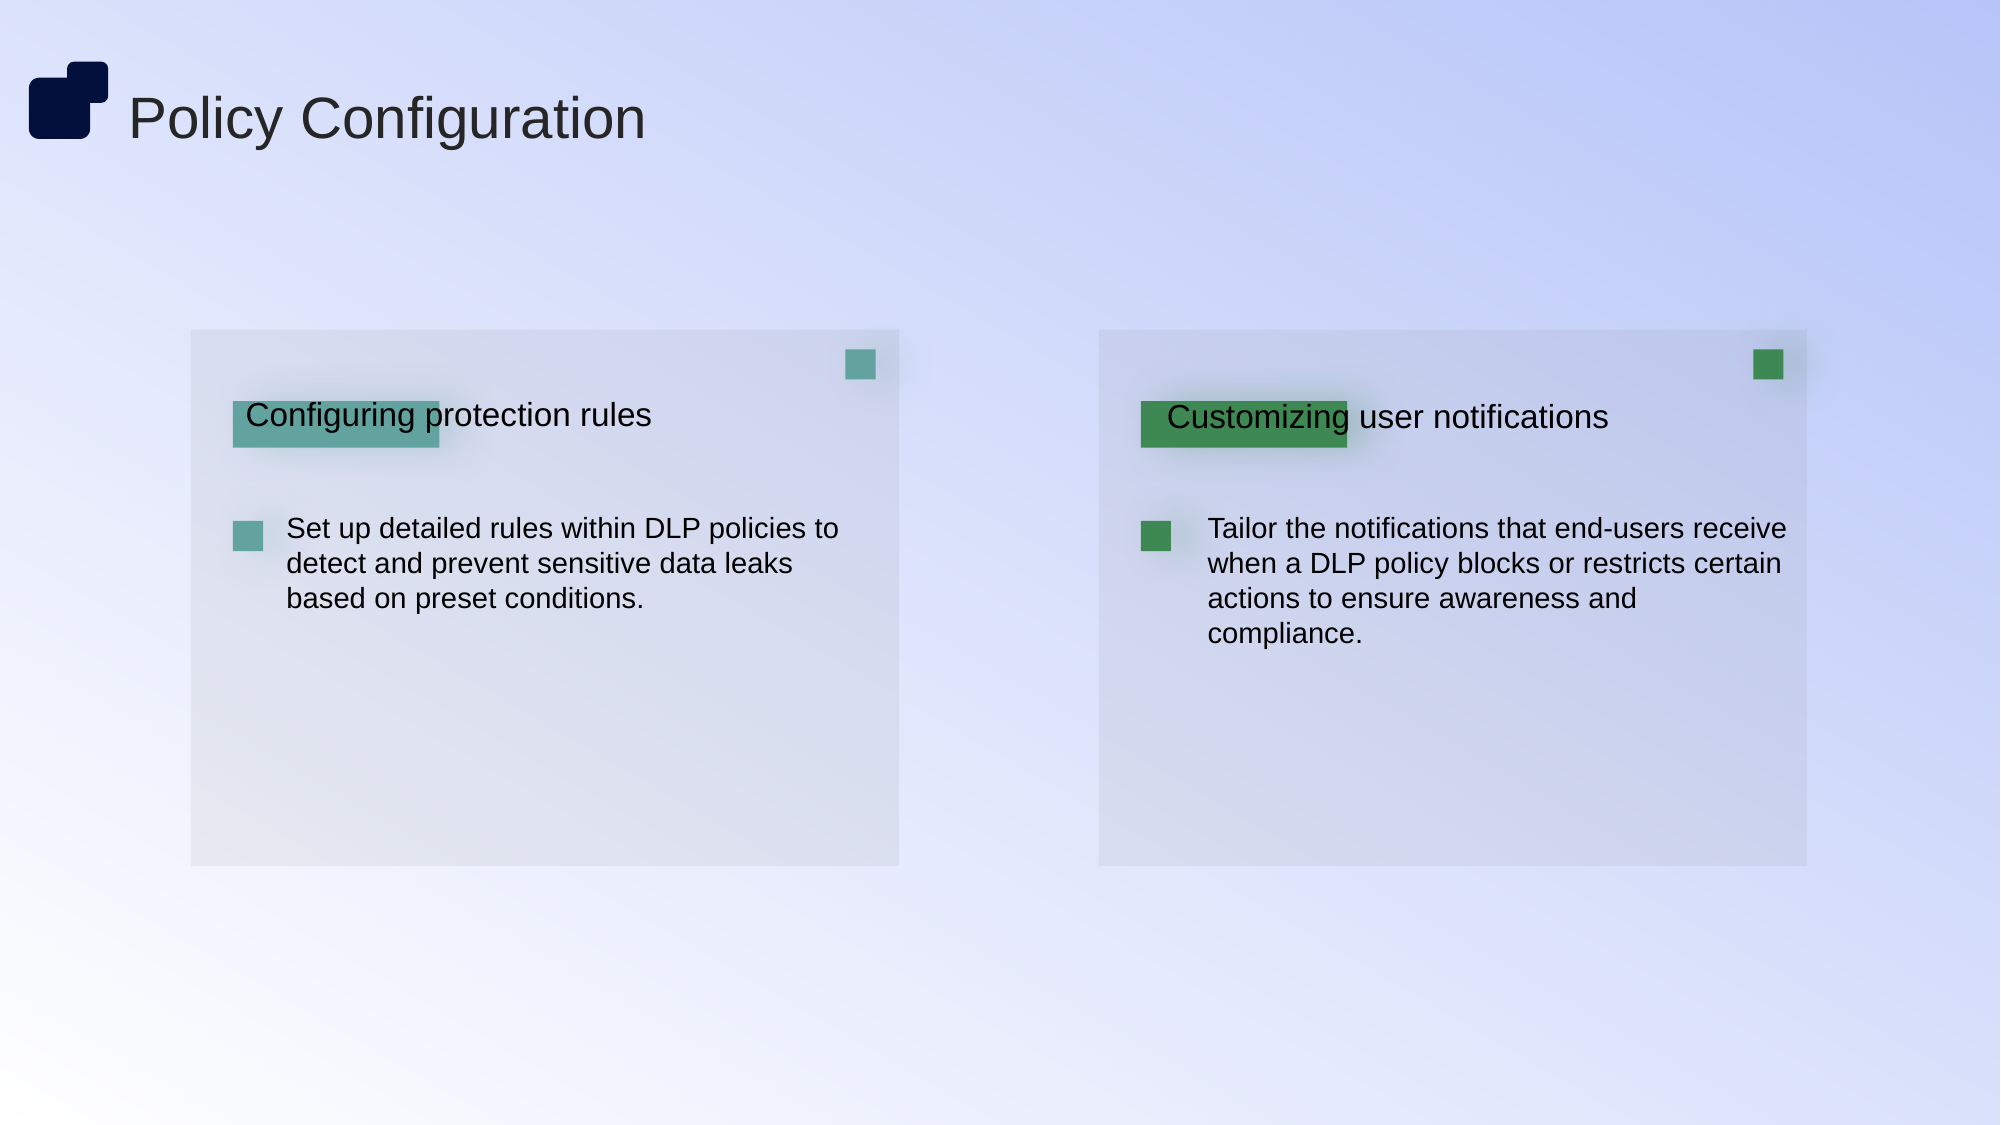

Policy Configuration

Configuring protection rules
Customizing user notifications

Set up detailed rules within DLP policies to detect and prevent sensitive data leaks based on preset conditions.
Tailor the notifications that end-users receive when a DLP policy blocks or restricts certain actions to ensure awareness and compliance.